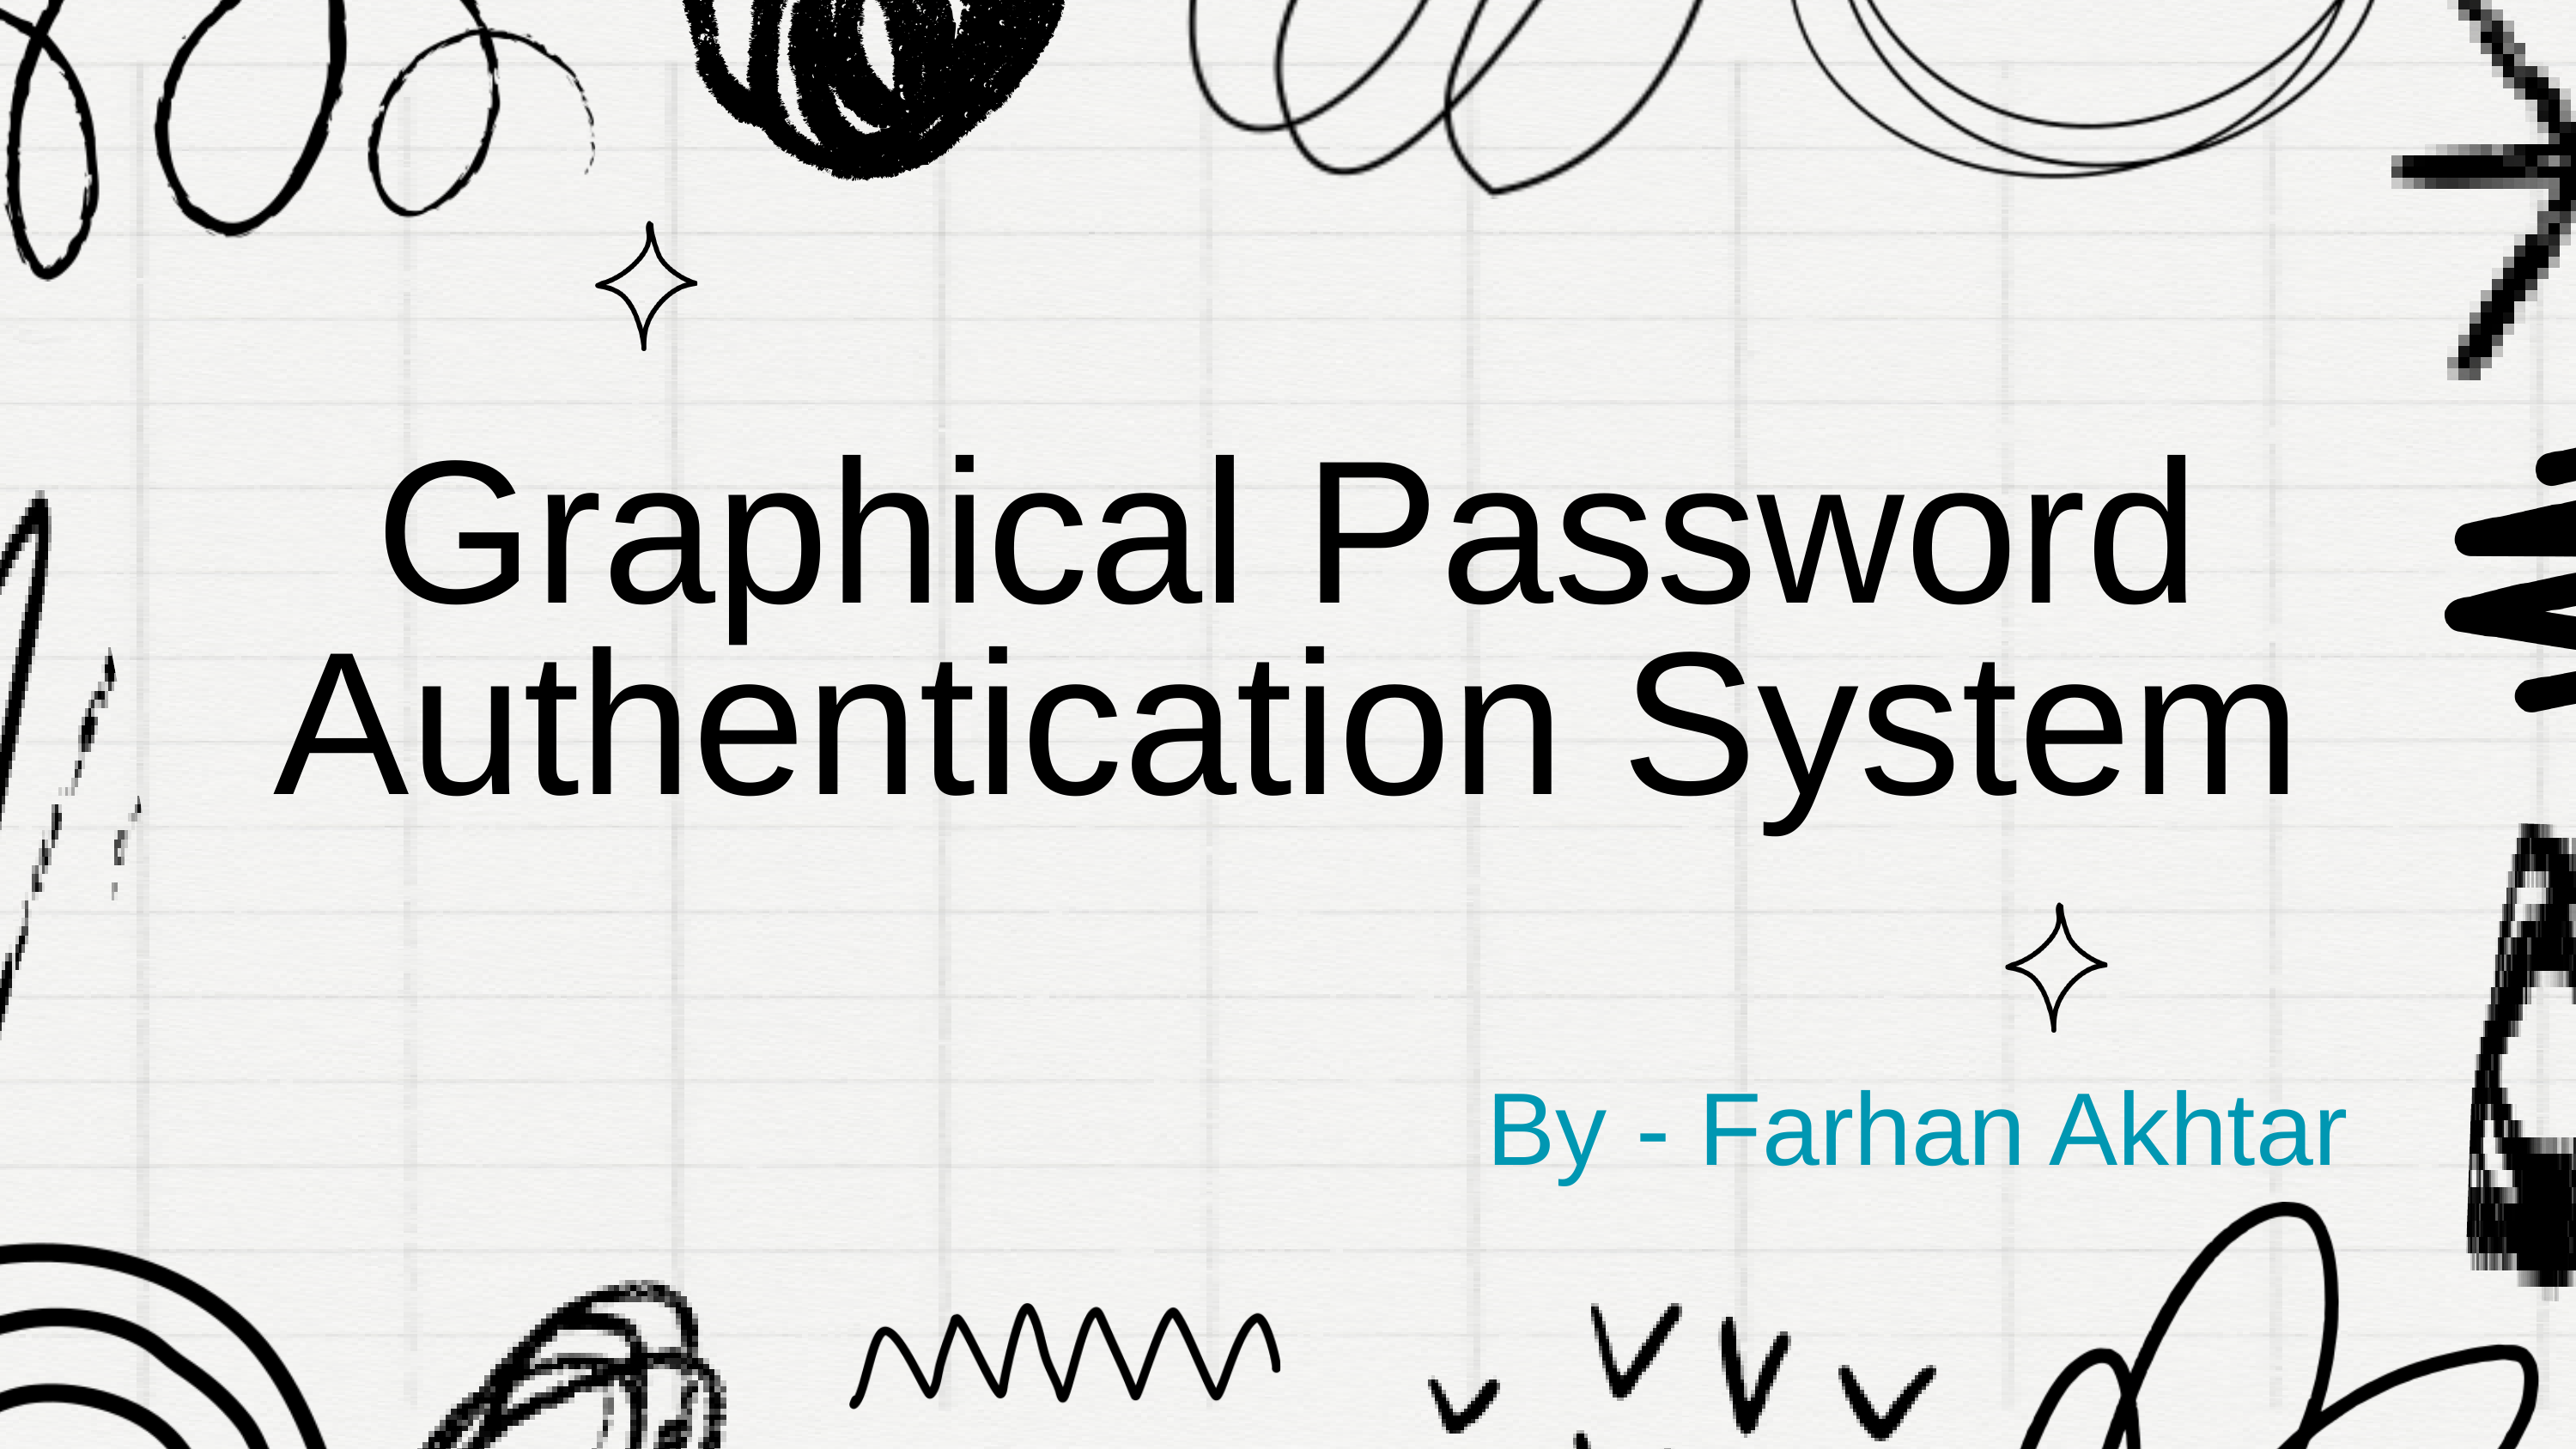

Graphical Password Authentication System

By - Farhan Akhtar